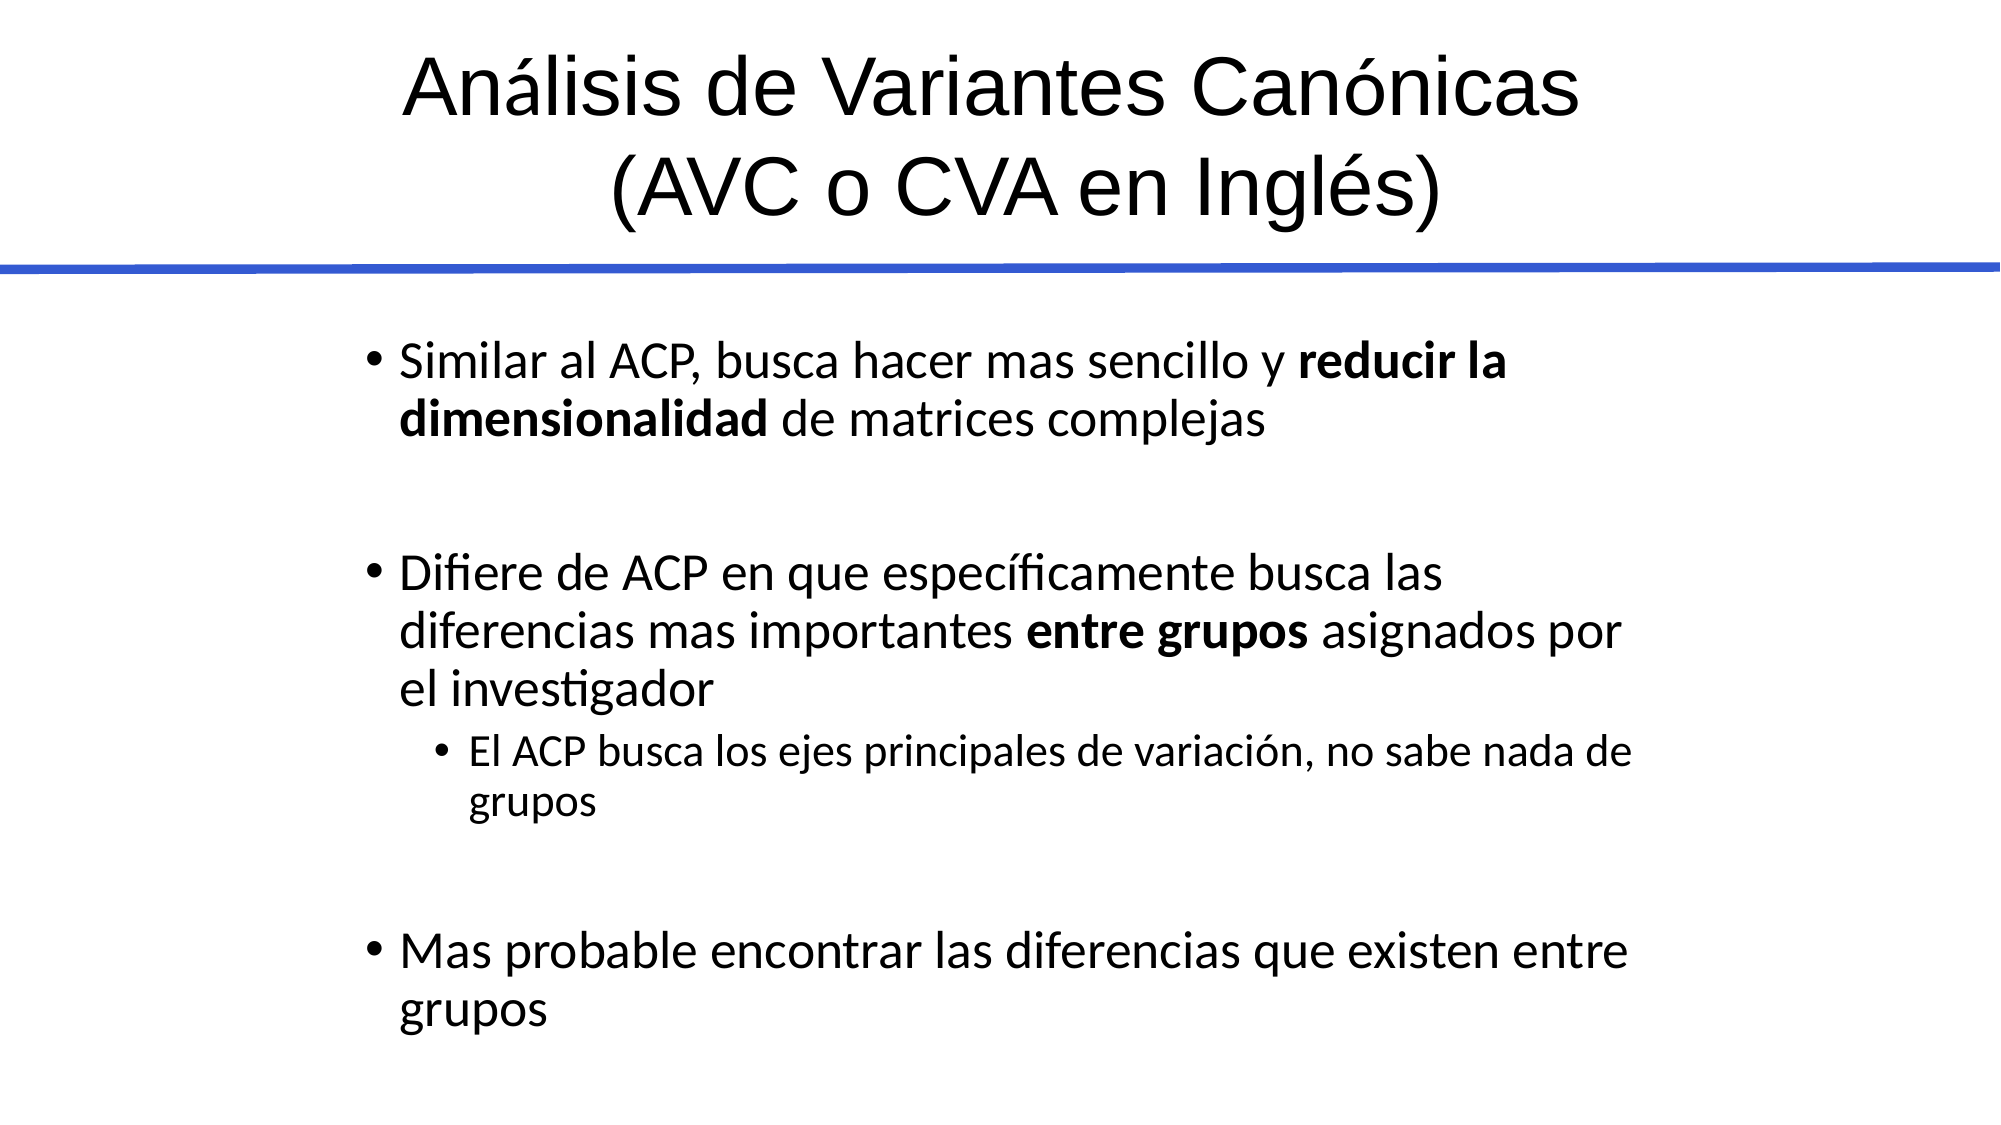

Análisis de Variantes Canónicas    (AVC o CVA en Inglés)
Similar al ACP, busca hacer mas sencillo y reducir la dimensionalidad de matrices complejas

Difiere de ACP en que específicamente busca las diferencias mas importantes entre grupos asignados por el investigador
El ACP busca los ejes principales de variación, no sabe nada de grupos

Mas probable encontrar las diferencias que existen entre grupos